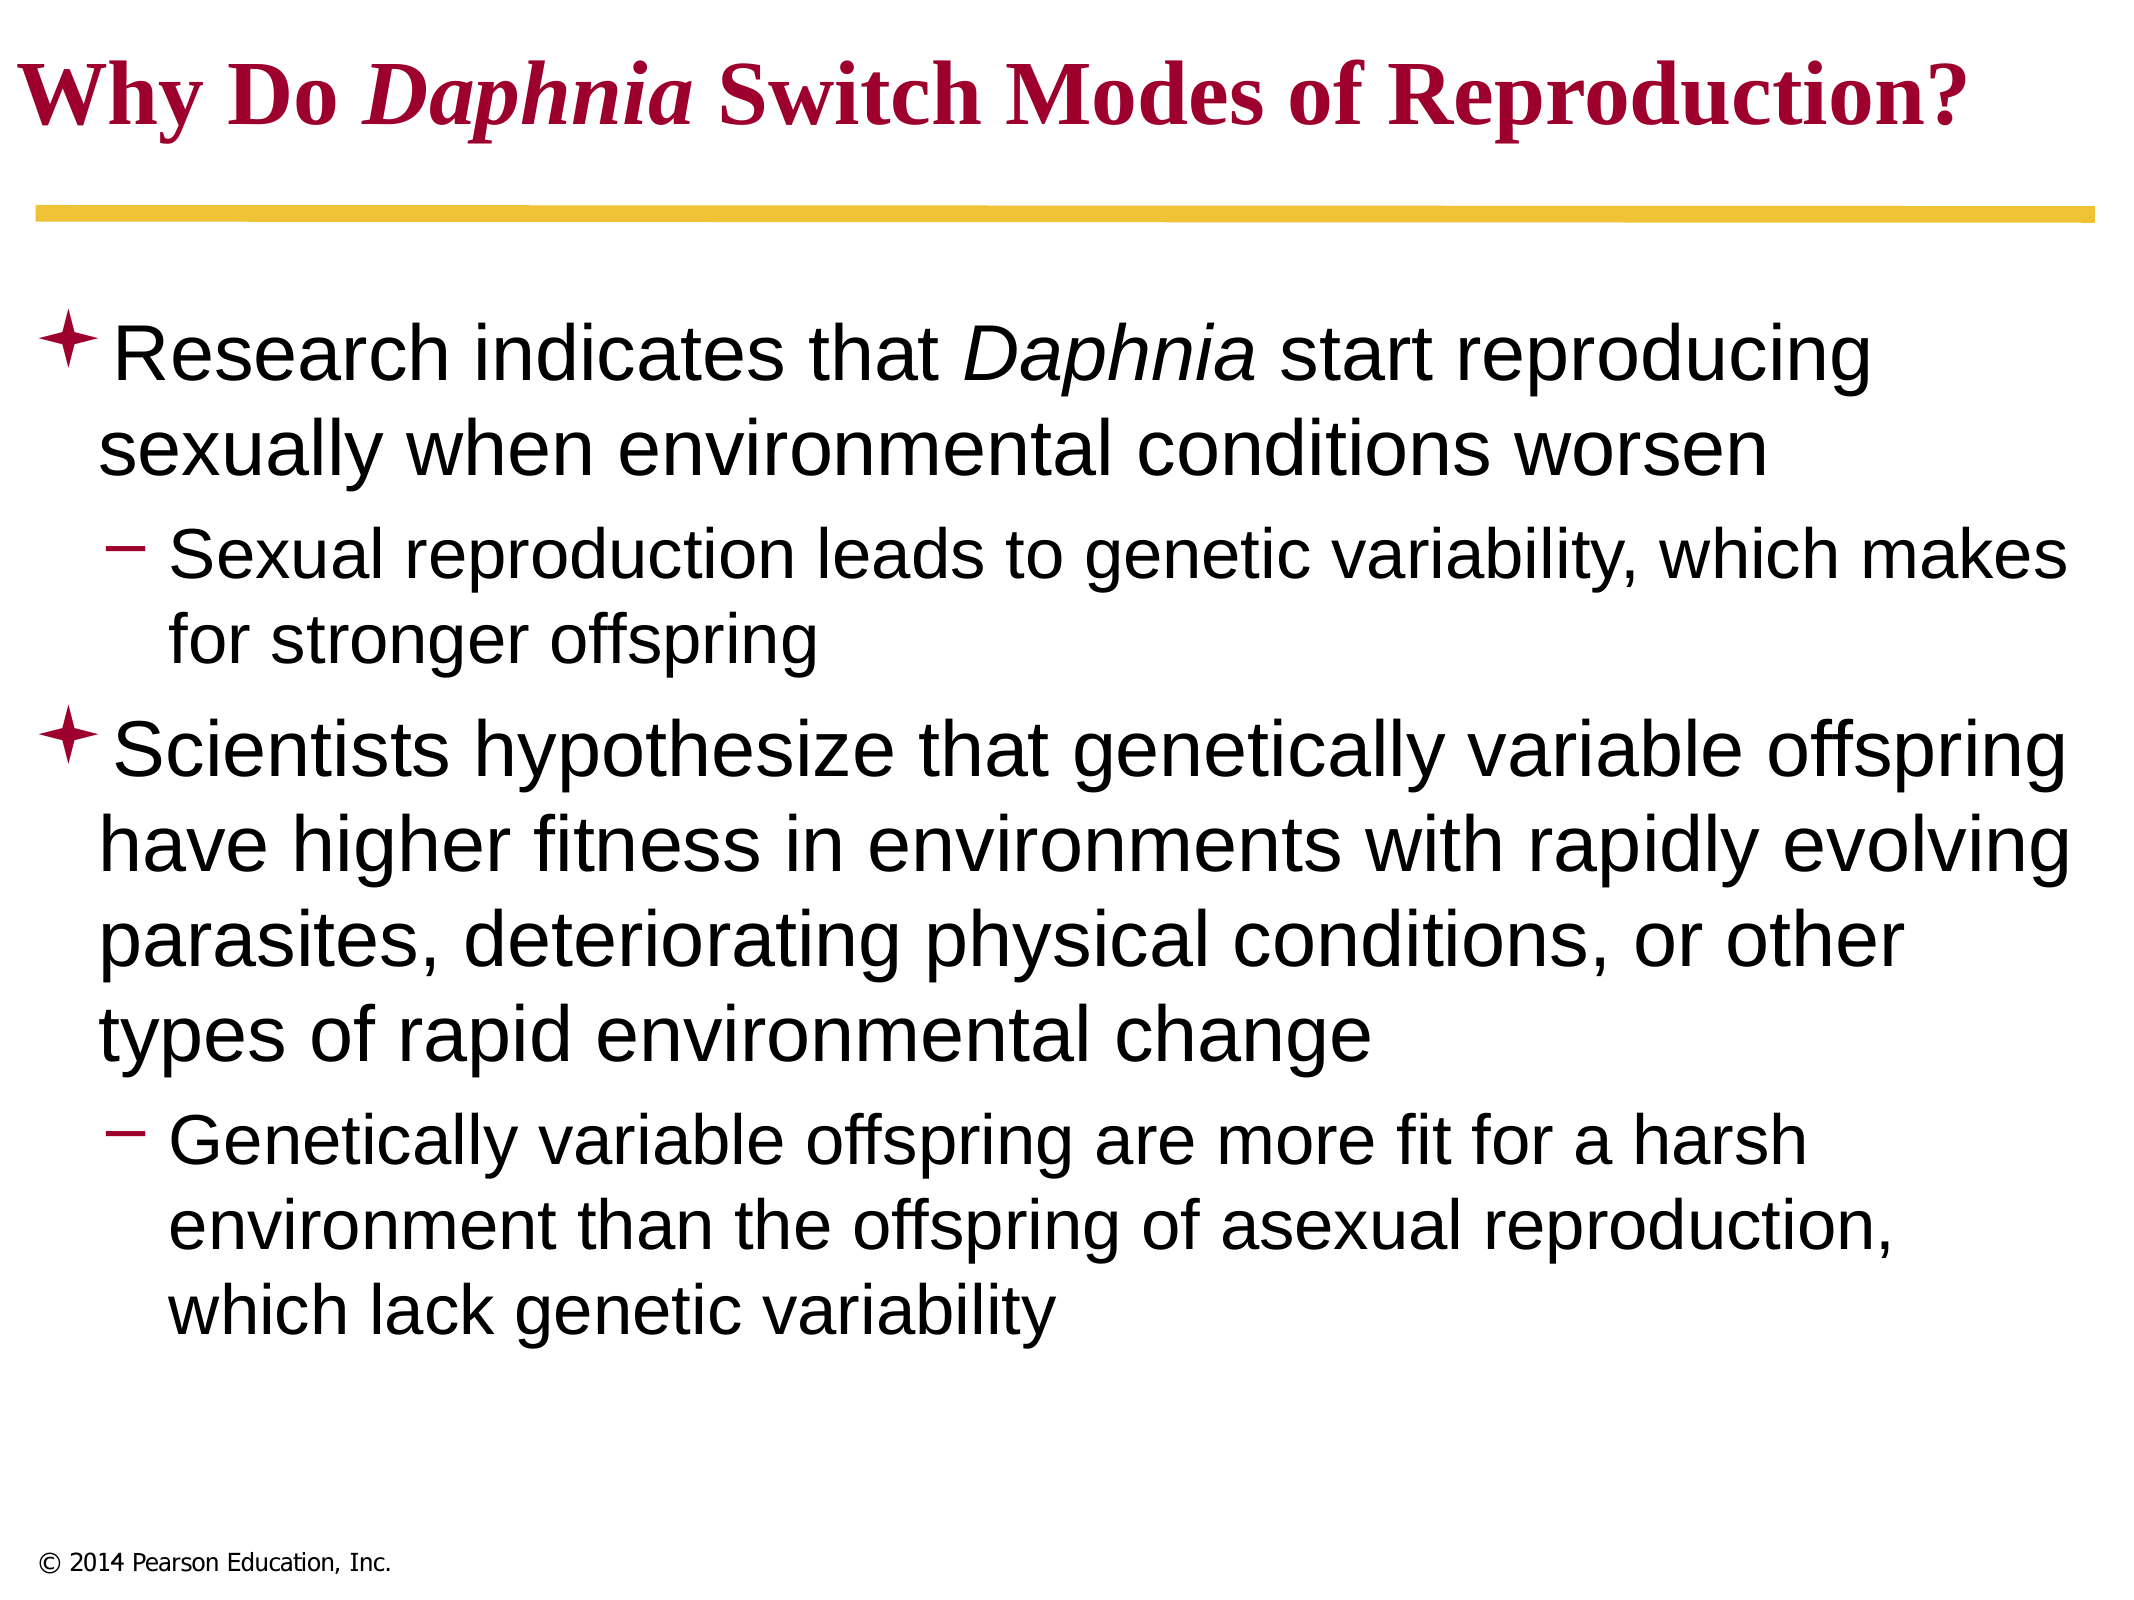

Why Do Daphnia Switch Modes of Reproduction?

Research indicates that Daphnia start reproducing sexually when environmental conditions worsen
Sexual reproduction leads to genetic variability, which makes for stronger offspring
Scientists hypothesize that genetically variable offspring have higher fitness in environments with rapidly evolving parasites, deteriorating physical conditions, or other types of rapid environmental change
Genetically variable offspring are more fit for a harsh environment than the offspring of asexual reproduction, which lack genetic variability